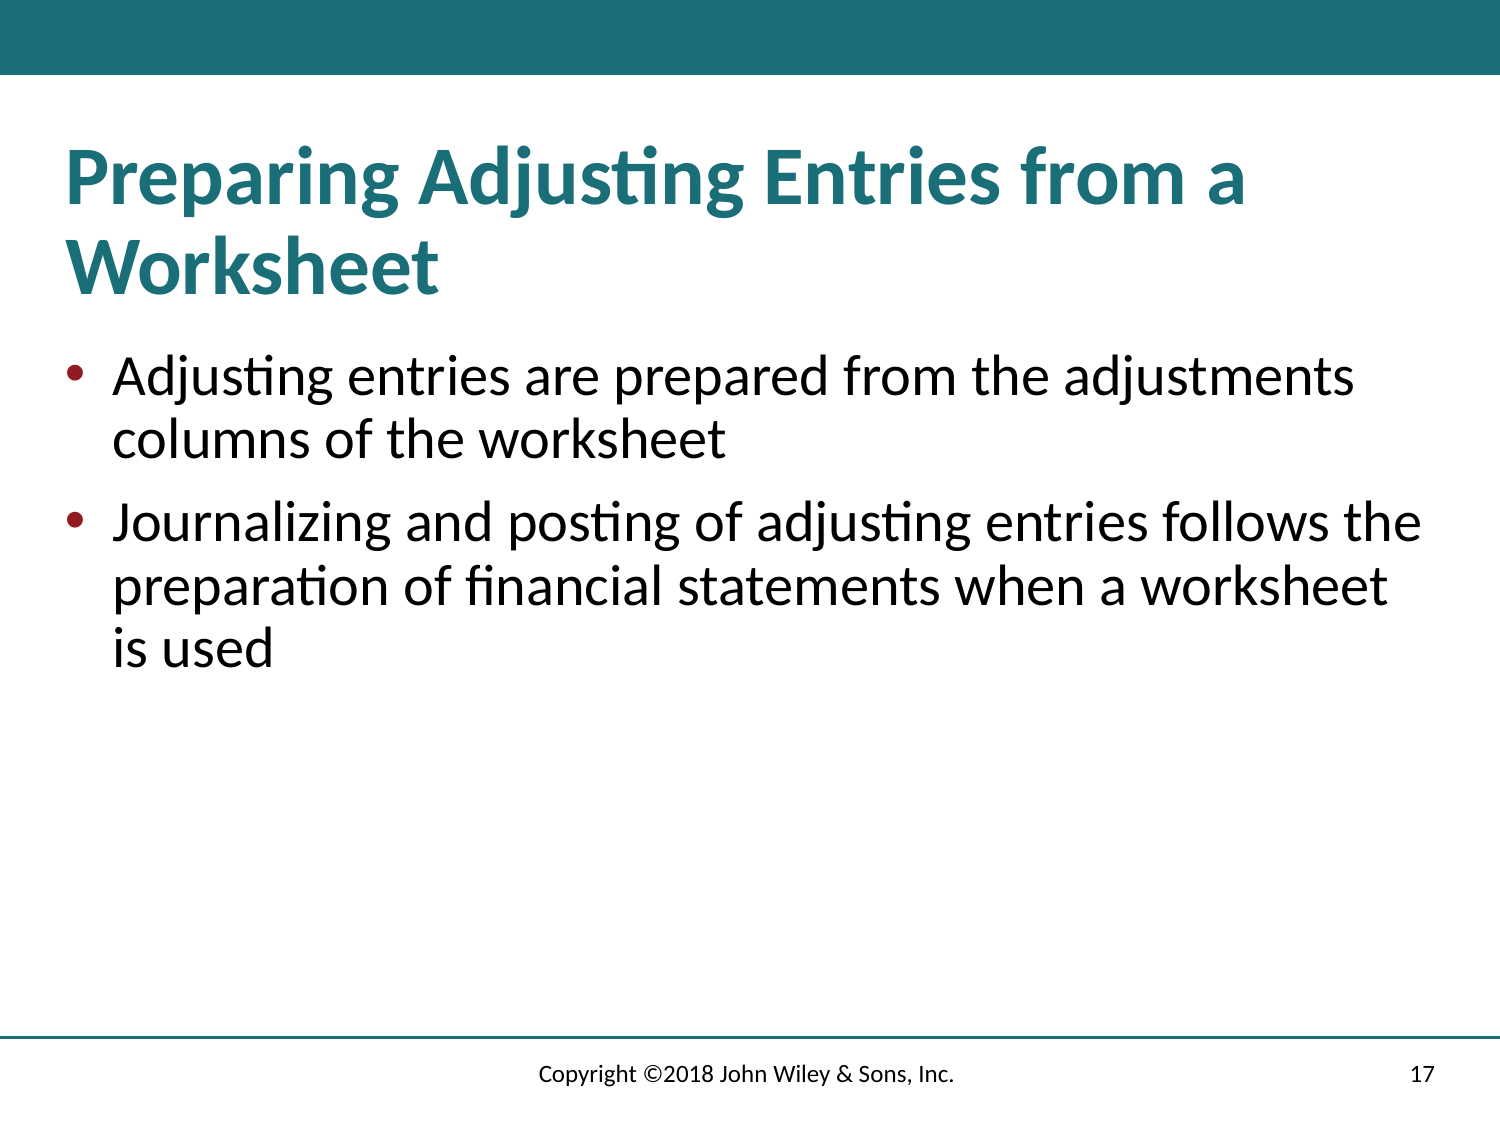

# Preparing Adjusting Entries from a Worksheet
Adjusting entries are prepared from the adjustments columns of the worksheet
Journalizing and posting of adjusting entries follows the preparation of financial statements when a worksheet is used
Copyright ©2018 John Wiley & Sons, Inc.
17